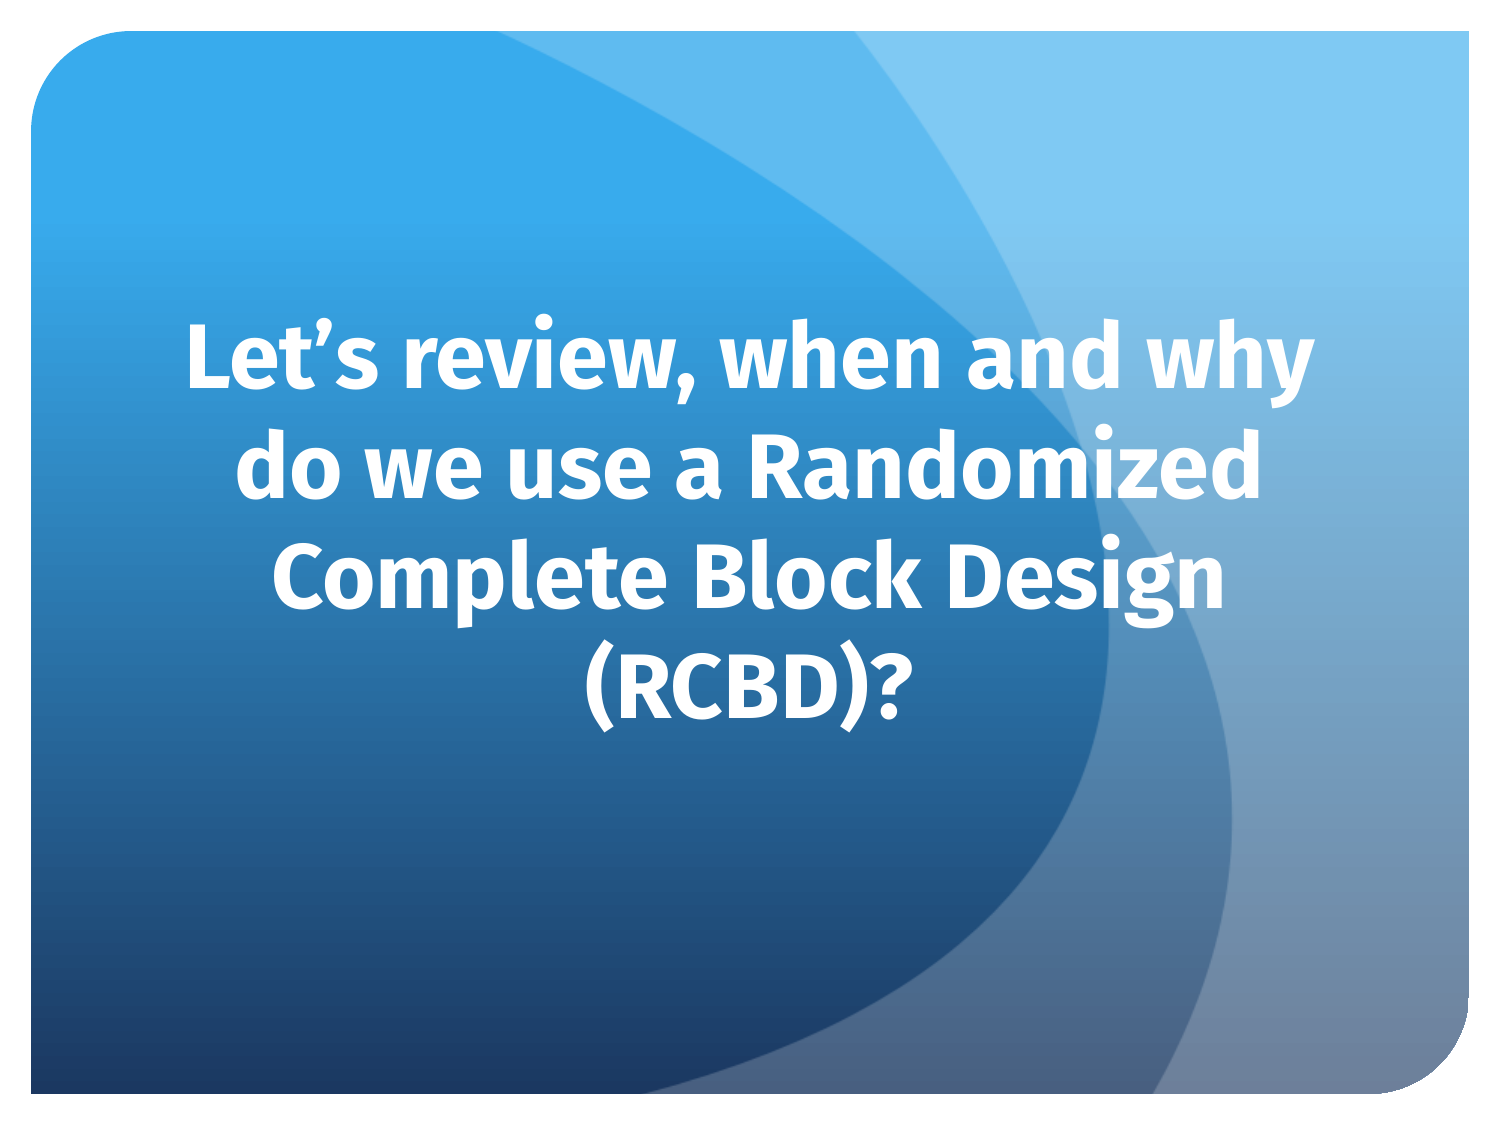

# Let’s review, when and why do we use a Randomized Complete Block Design (RCBD)?